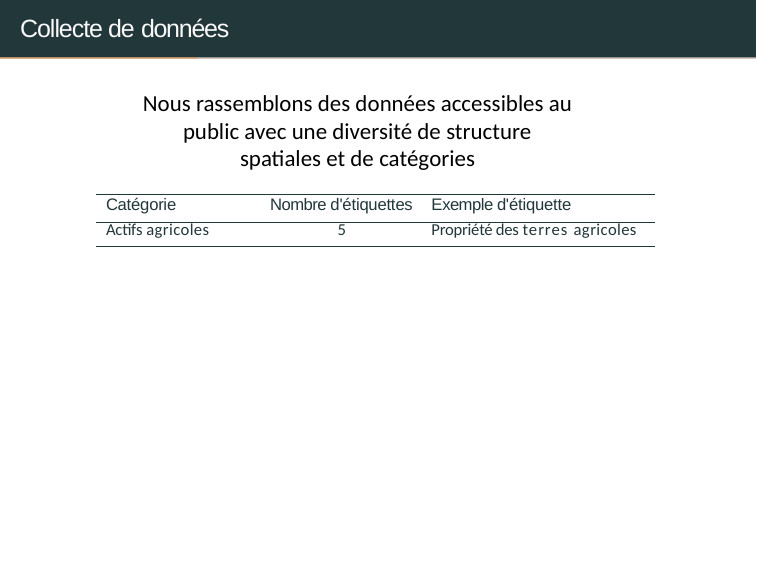

# Collecte de données

Nous rassemblons des données accessibles au public avec une diversité de structure spatiales et de catégories
| Catégorie | Nombre d'étiquettes | Exemple d'étiquette |
| --- | --- | --- |
| Actifs agricoles | 5 | Propriété des terres agricoles |
|  |  |  |
|  |  |  |